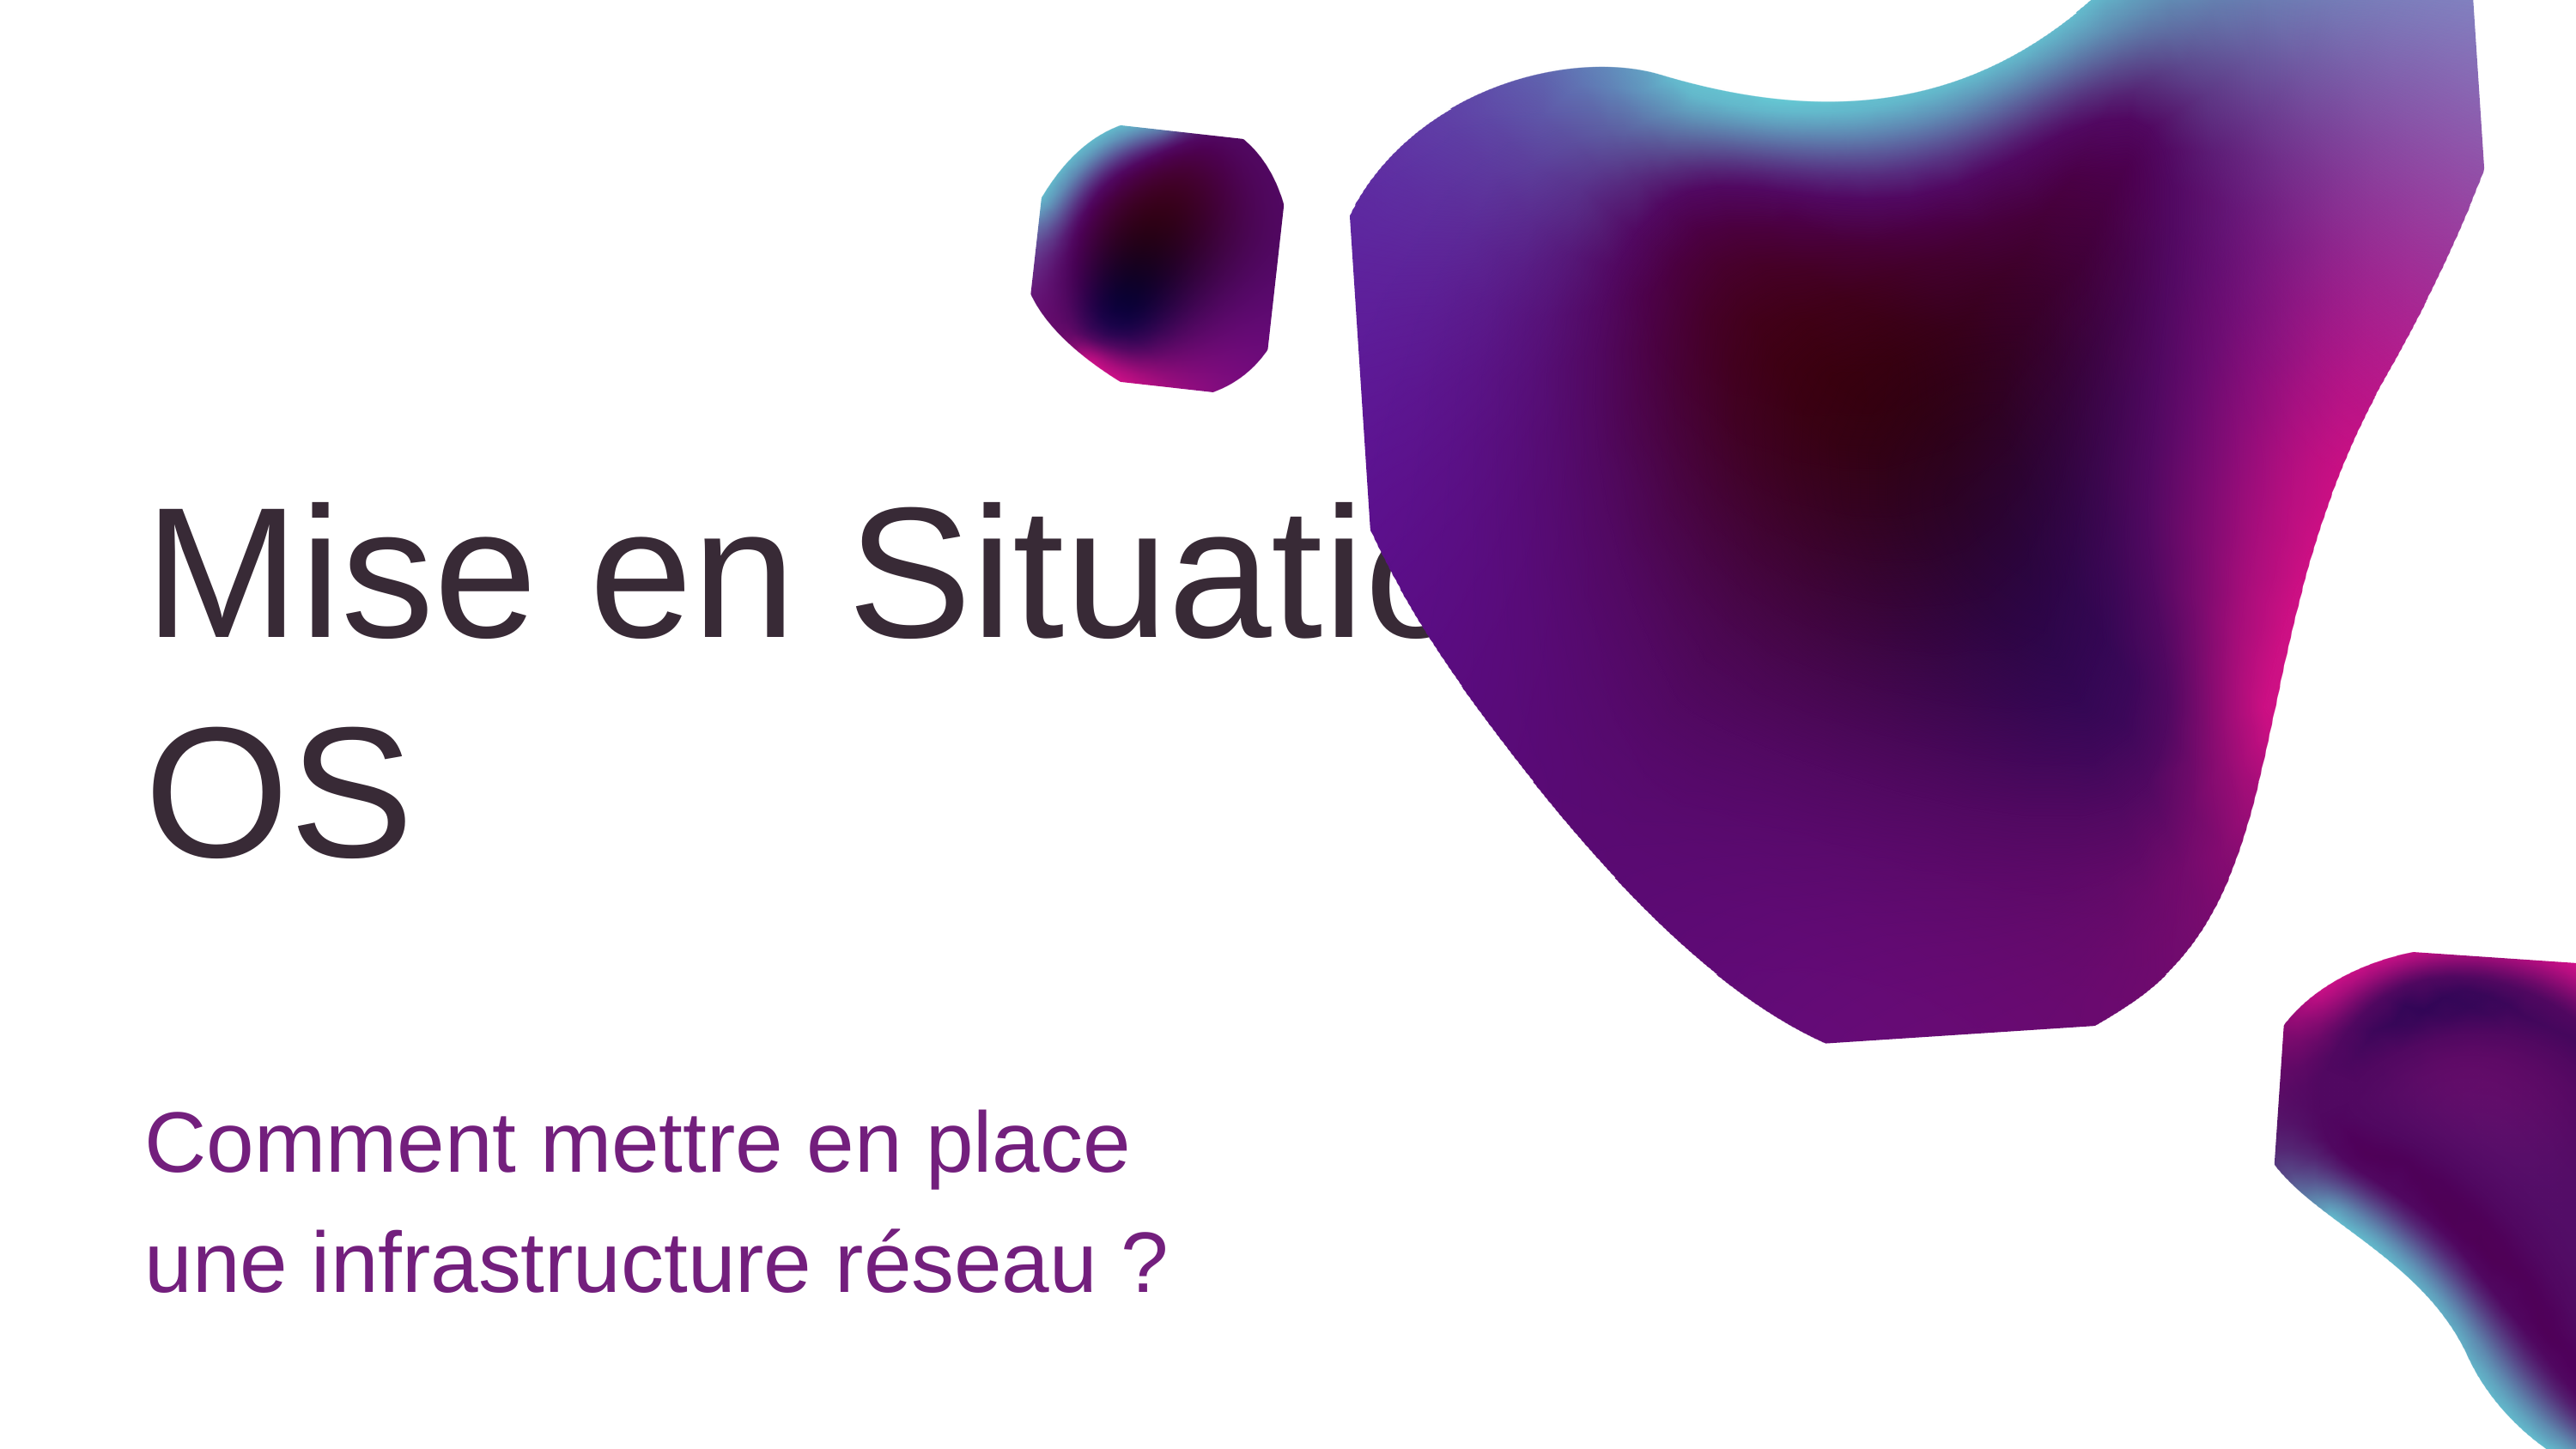

Mise en Situation OS

Comment mettre en place une infrastructure réseau ?